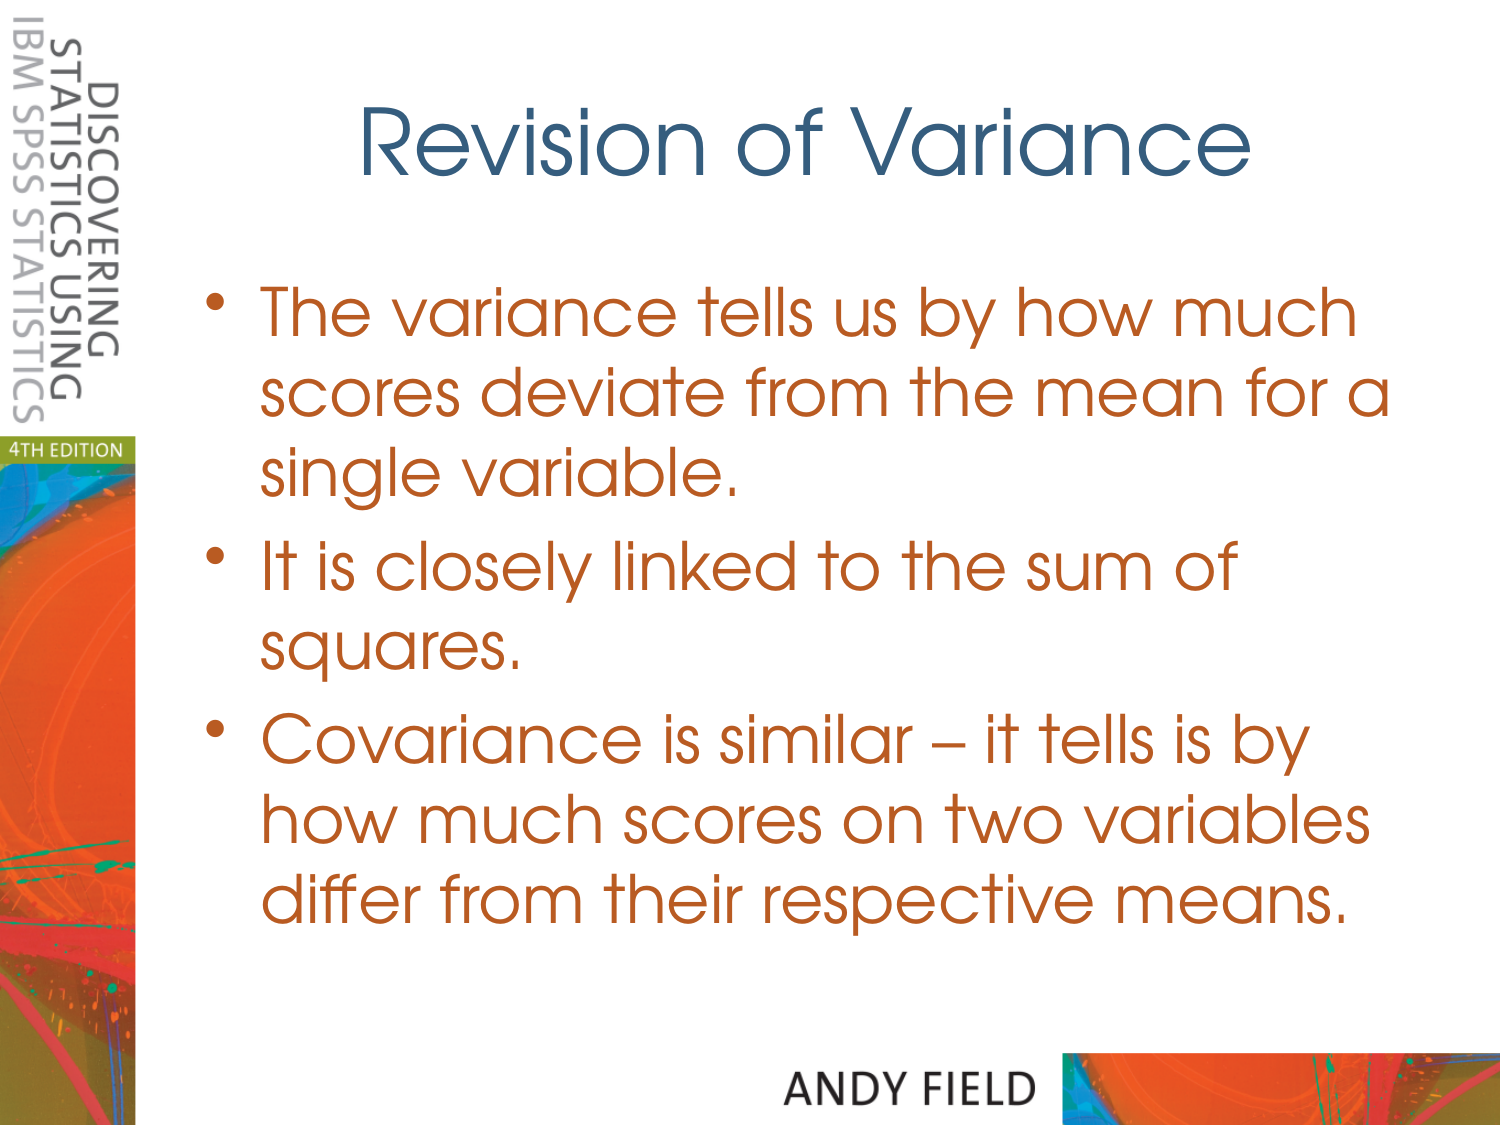

# Revision of Variance
The variance tells us by how much scores deviate from the mean for a single variable.
It is closely linked to the sum of squares.
Covariance is similar – it tells is by how much scores on two variables differ from their respective means.